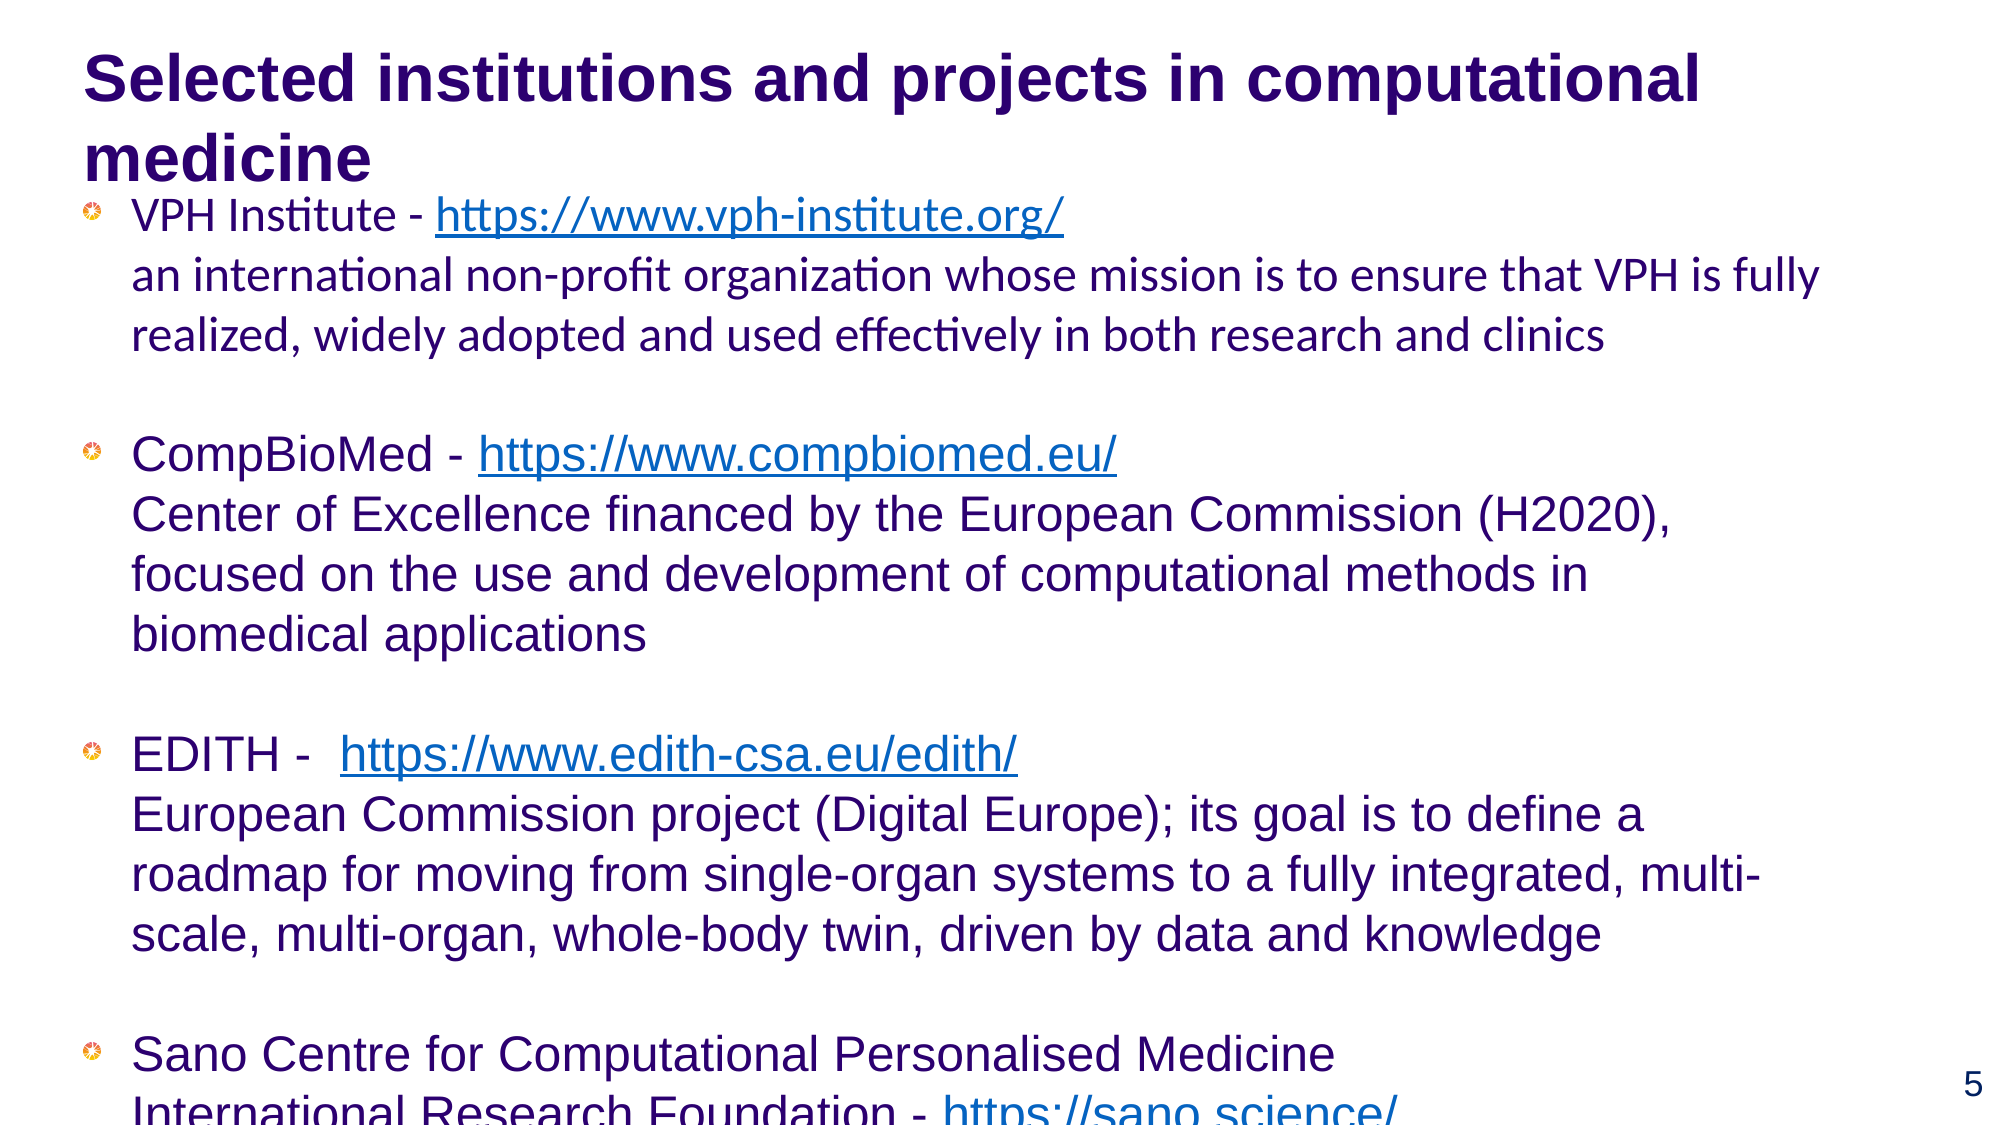

Selected institutions and projects in ​​computational medicine
VPH Institute - https://www.vph-institute.org/
an international non-profit organization whose mission is to ensure that VPH is fully realized, widely adopted and used effectively in both research and clinics

CompBioMed - https://www.compbiomed.eu/
Center of Excellence financed by the European Commission (H2020), focused on the use and development of computational methods in biomedical applications

EDITH -  https://www.edith-csa.eu/edith/
European Commission project (Digital Europe); its goal is to define a roadmap for moving from single-organ systems to a fully integrated, multi-scale, multi-organ, whole-body twin, driven by data and knowledge

Sano Centre for Computational Personalised Medicine International Research Foundation - https://sano.science/

5